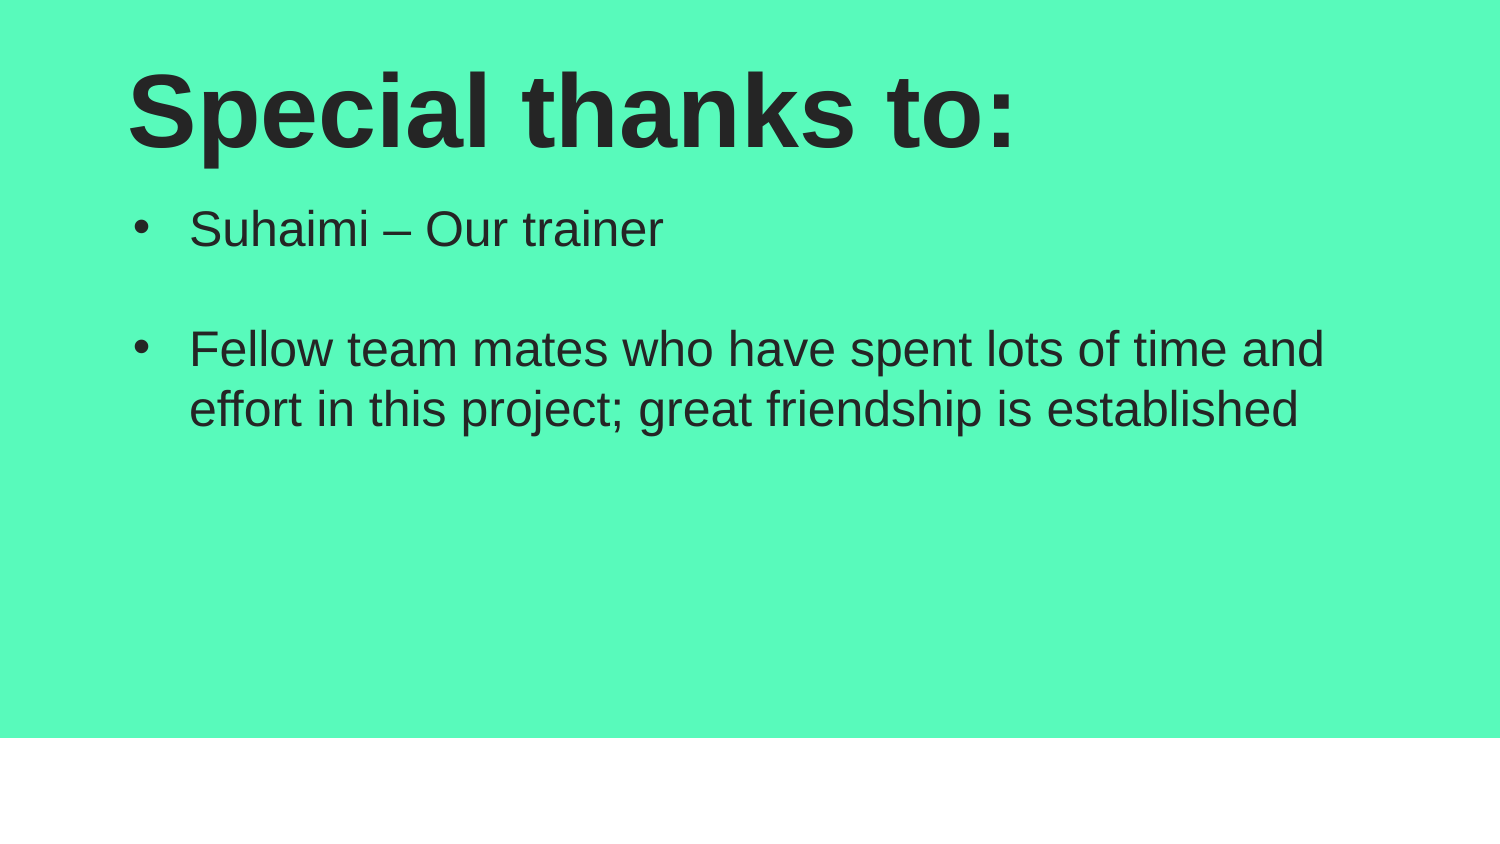

# Special thanks to:
Suhaimi – Our trainer
Fellow team mates who have spent lots of time and effort in this project; great friendship is established